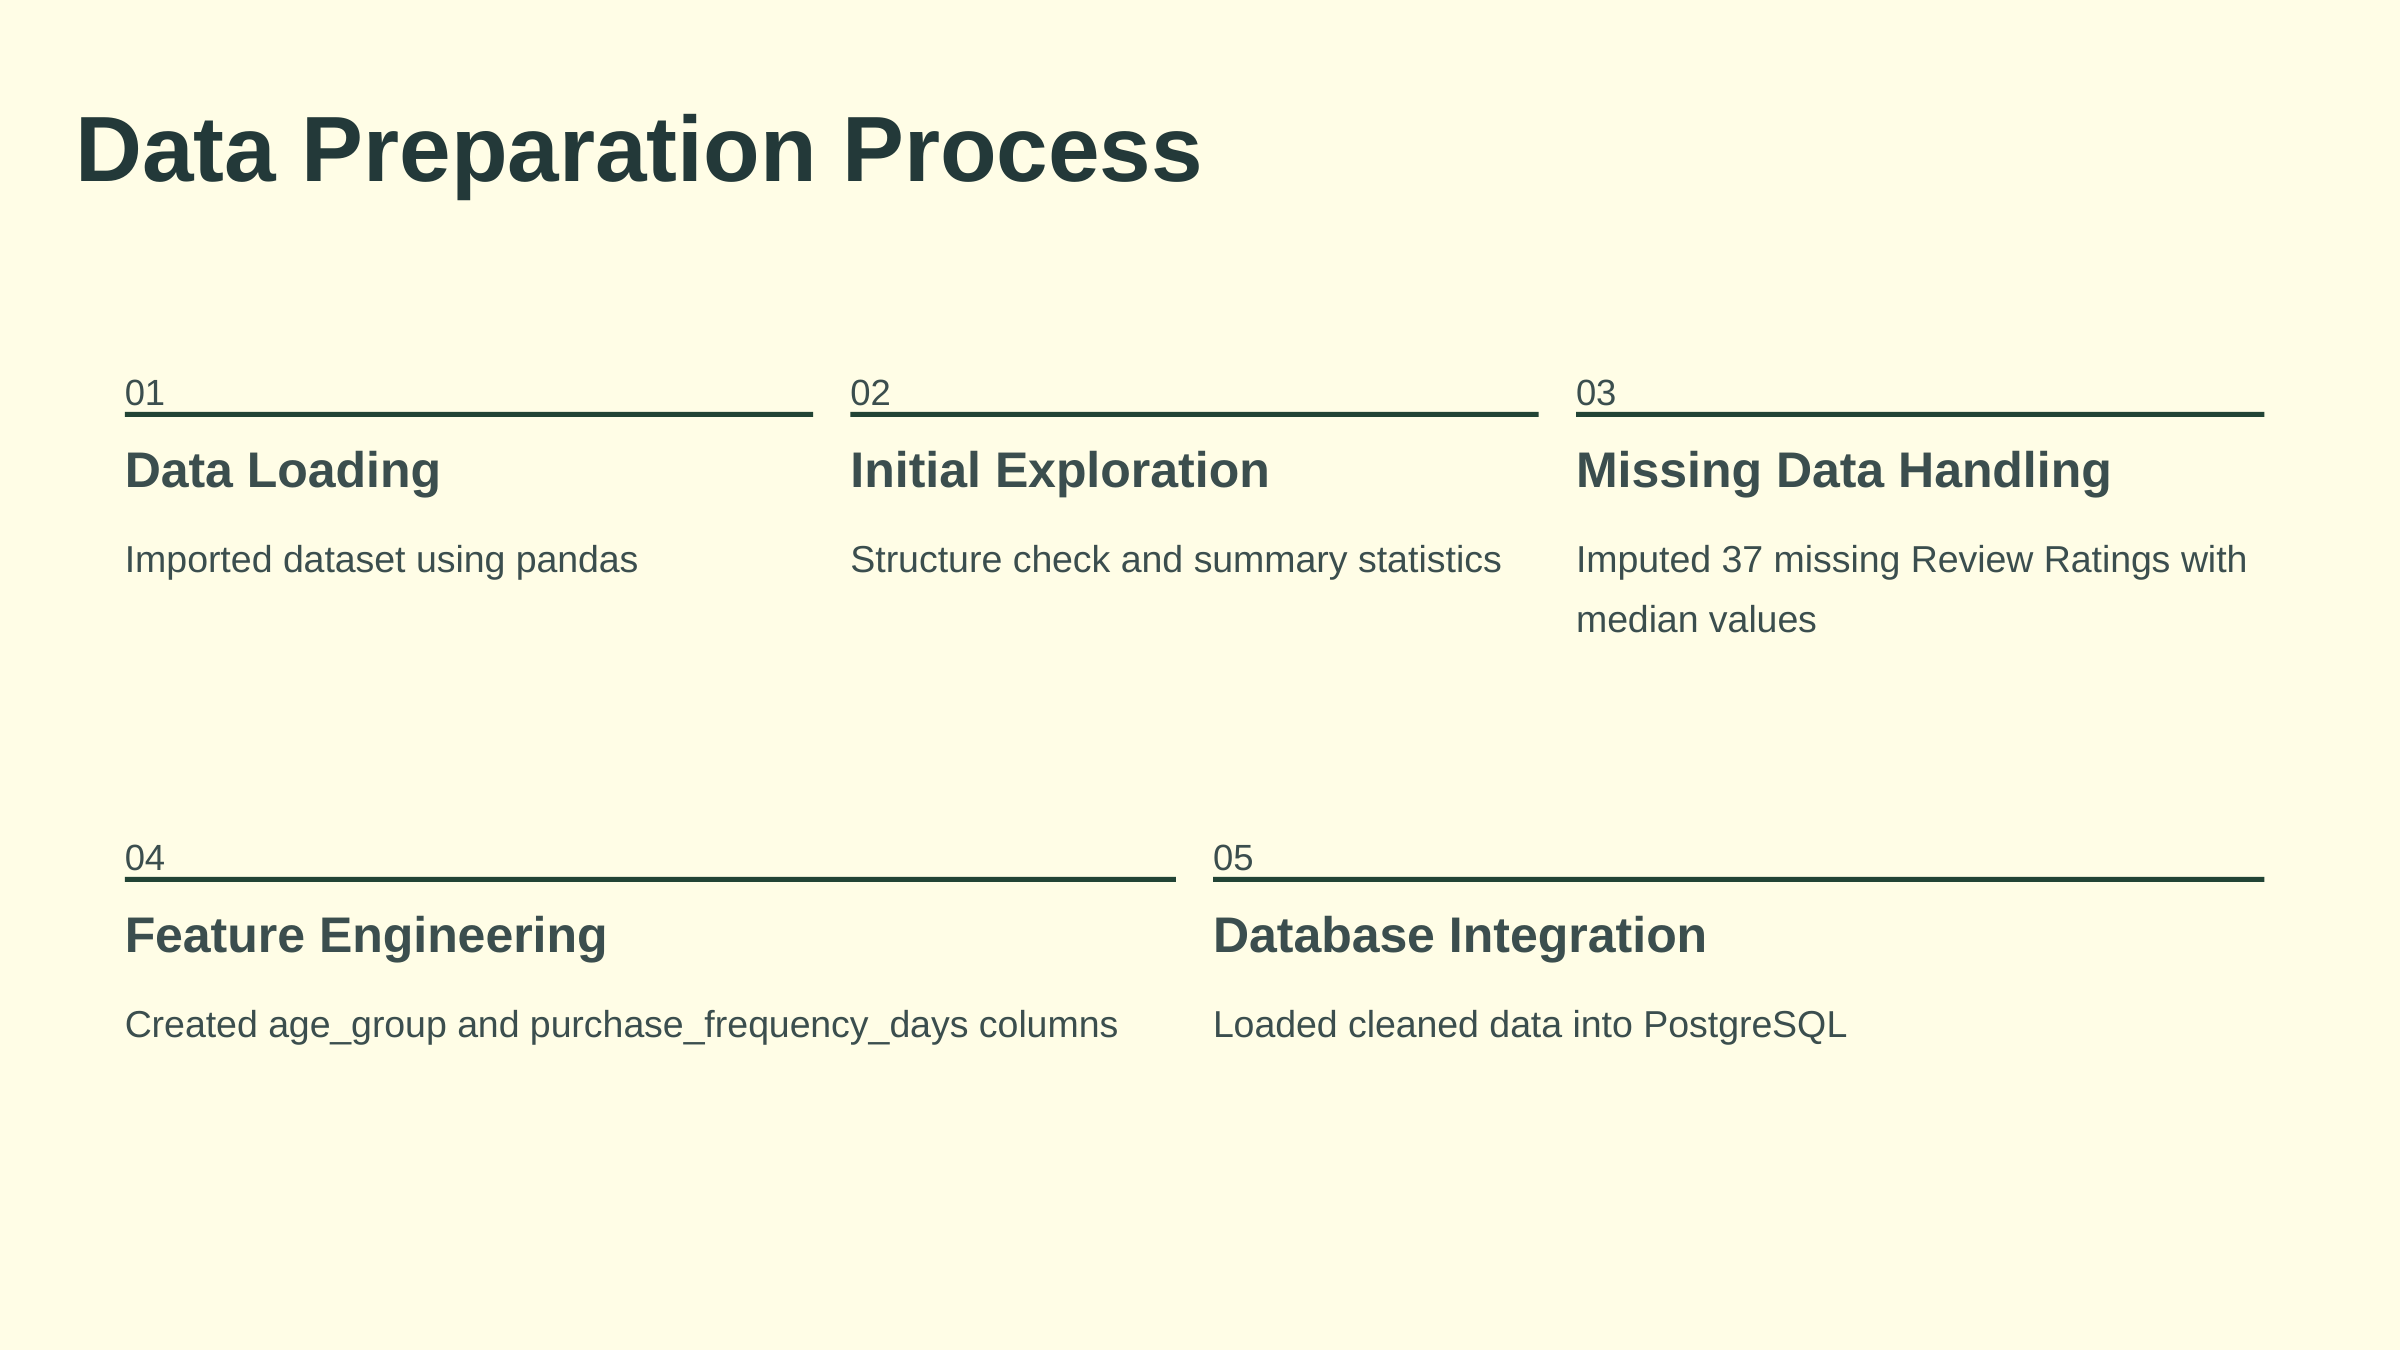

Data Preparation Process
01
02
03

Data Loading
Initial Exploration
Missing Data Handling
Imported dataset using pandas
Structure check and summary statistics
Imputed 37 missing Review Ratings with median values
04
05

Feature Engineering
Database Integration
Created age_group and purchase_frequency_days columns
Loaded cleaned data into PostgreSQL